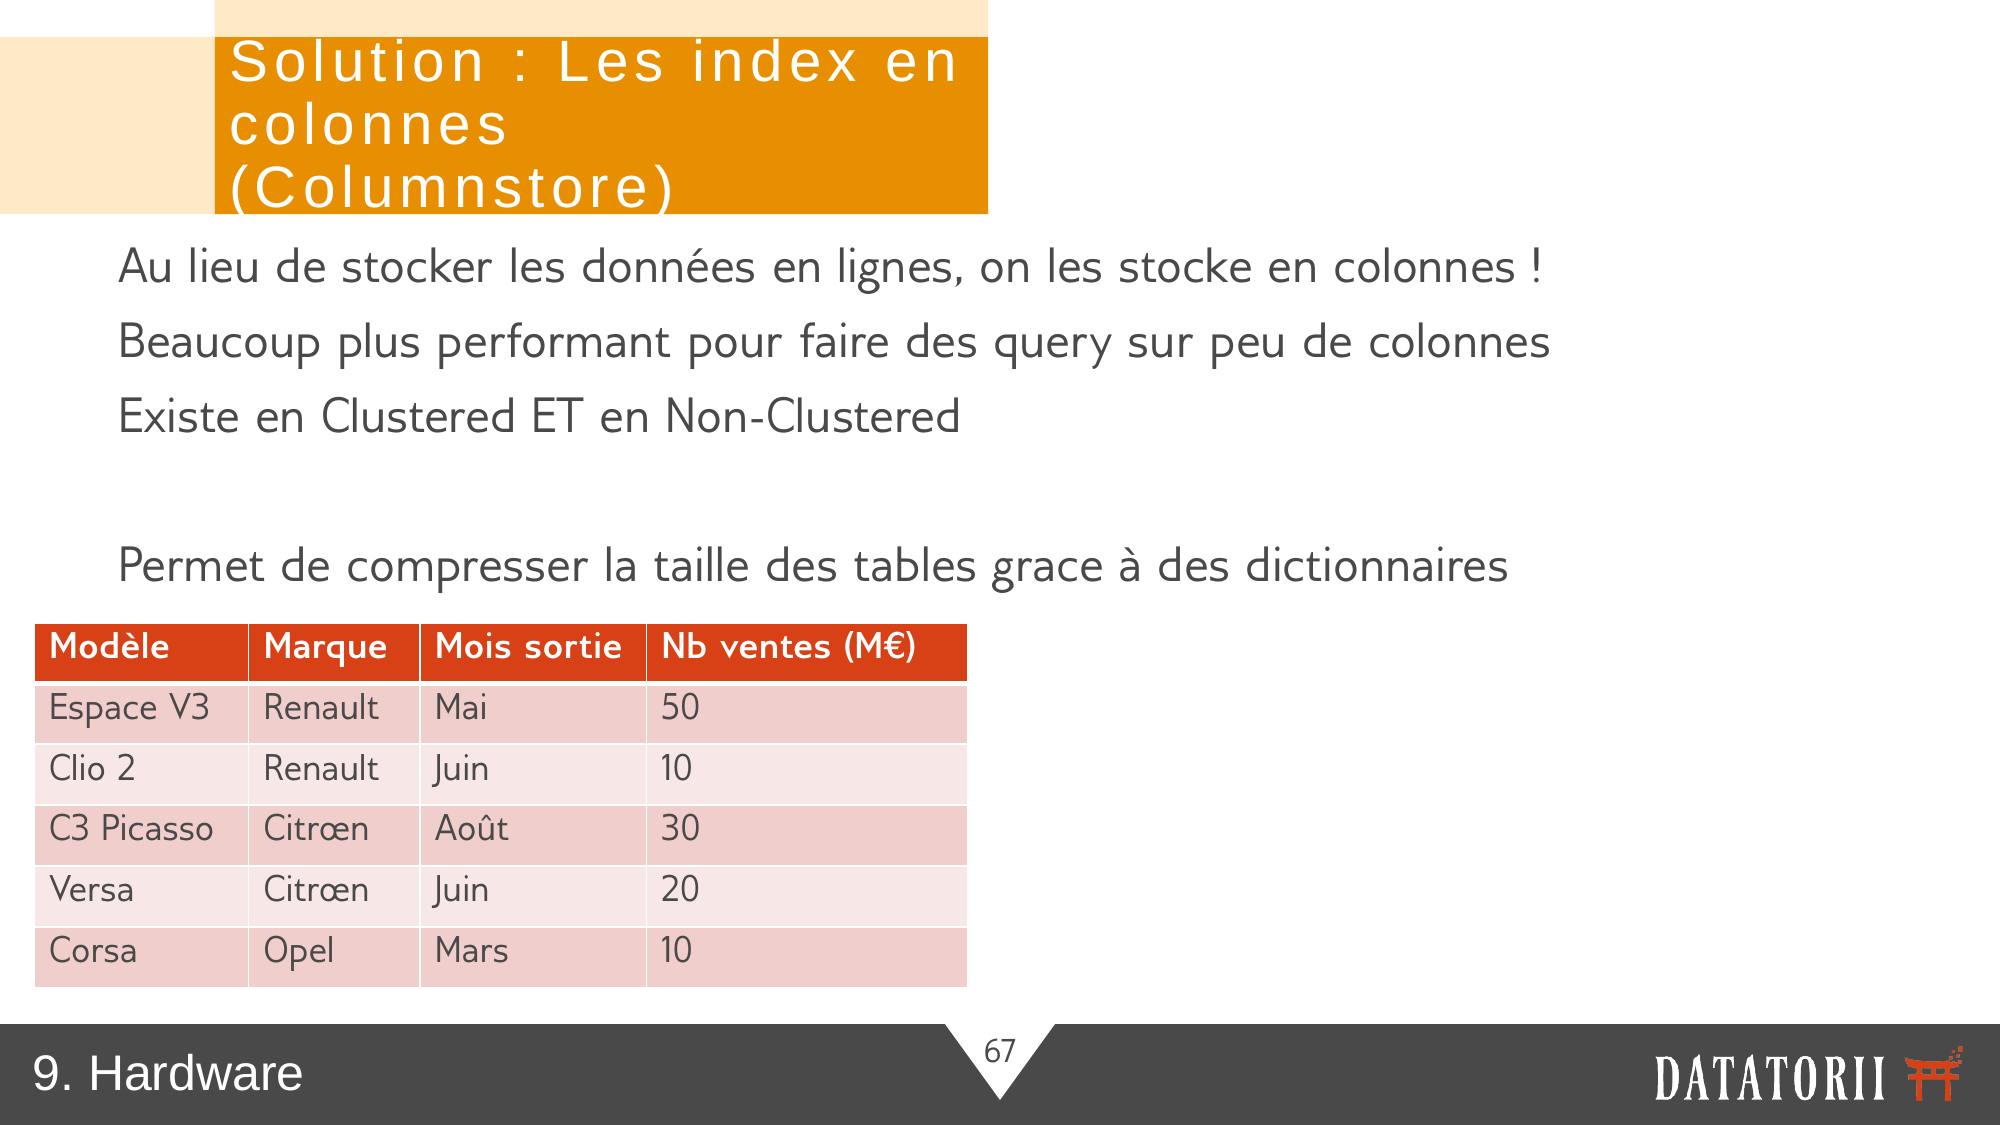

Solution : Les index en colonnes (Columnstore)
Au lieu de stocker les données en lignes, on les stocke en colonnes !
Beaucoup plus performant pour faire des query sur peu de colonnes
Existe en Clustered ET en Non-Clustered

Permet de compresser la taille des tables grace à des dictionnaires
| Modèle | Marque | Mois sortie | Nb ventes (M€) |
| --- | --- | --- | --- |
| Espace V3 | Renault | Mai | 50 |
| Clio 2 | Renault | Juin | 10 |
| C3 Picasso | Citroen | Août | 30 |
| Versa | Citroen | Juin | 20 |
| Corsa | Opel | Mars | 10 |
9. Hardware